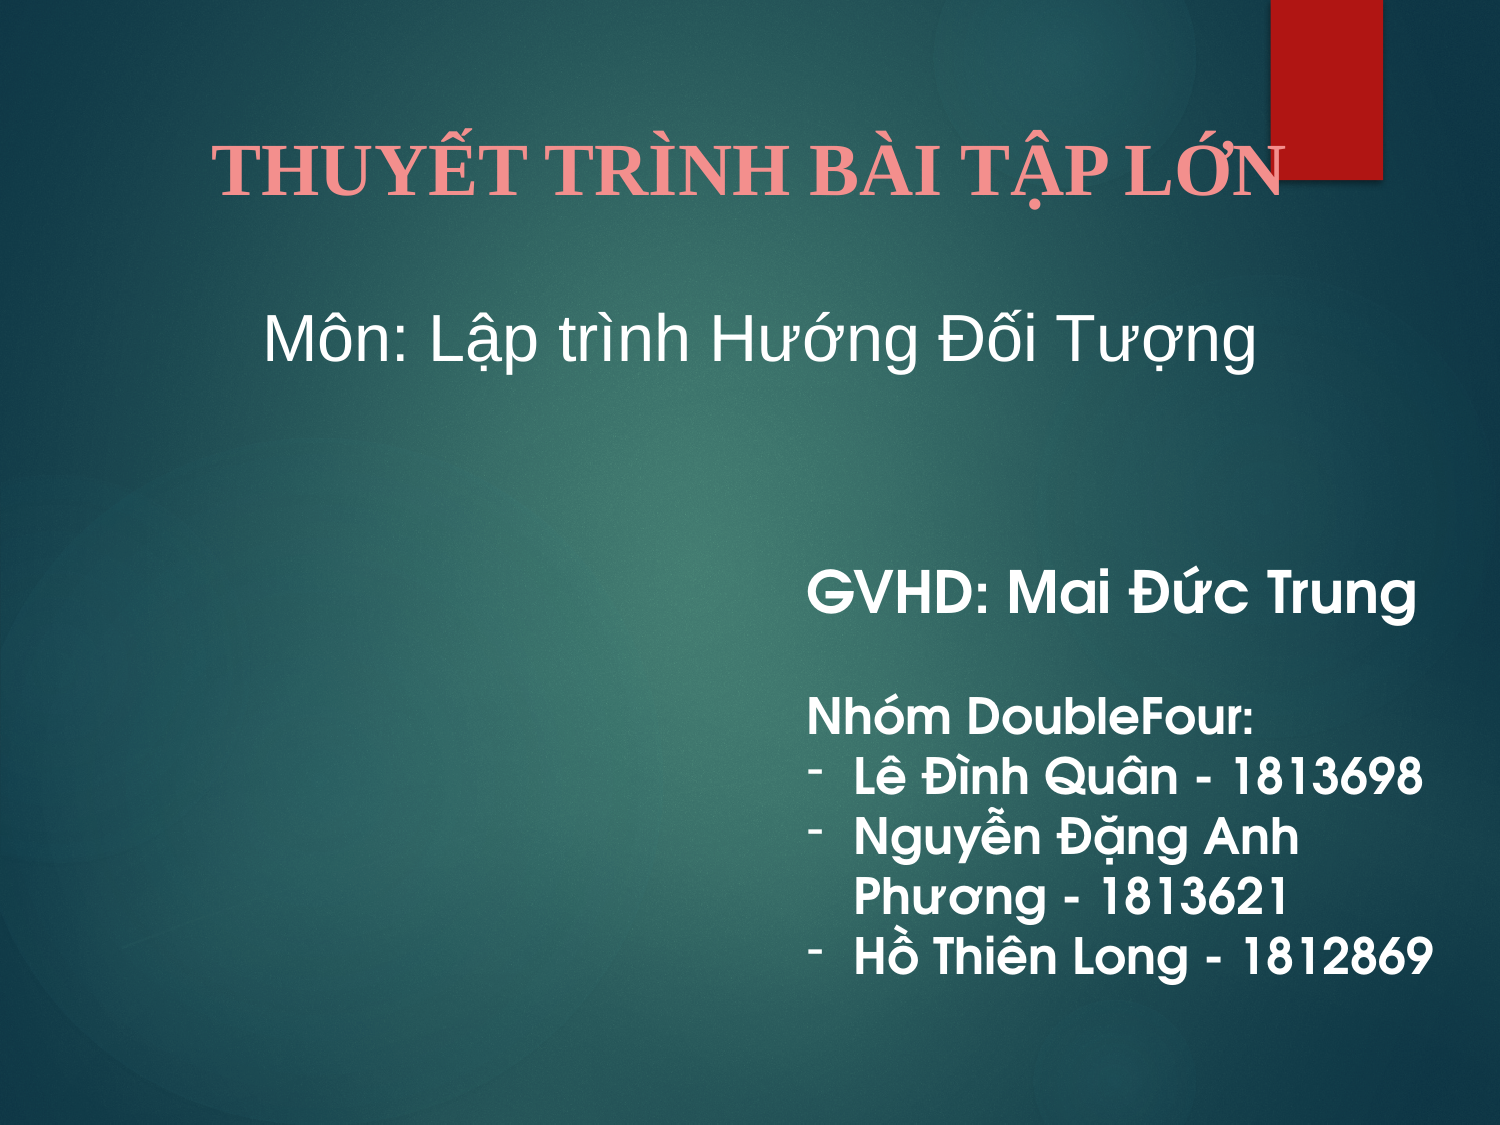

THUYẾT TRÌNH BÀI TẬP LỚN
   Môn: Lập trình Hướng Đối Tượng

				GVHD: Mai Đức Trung

Nhóm DoubleFour:
Lê Đình Quân - 1813698
Nguyễn Đặng Anh Phương - 1813621
Hồ Thiên Long - 1812869